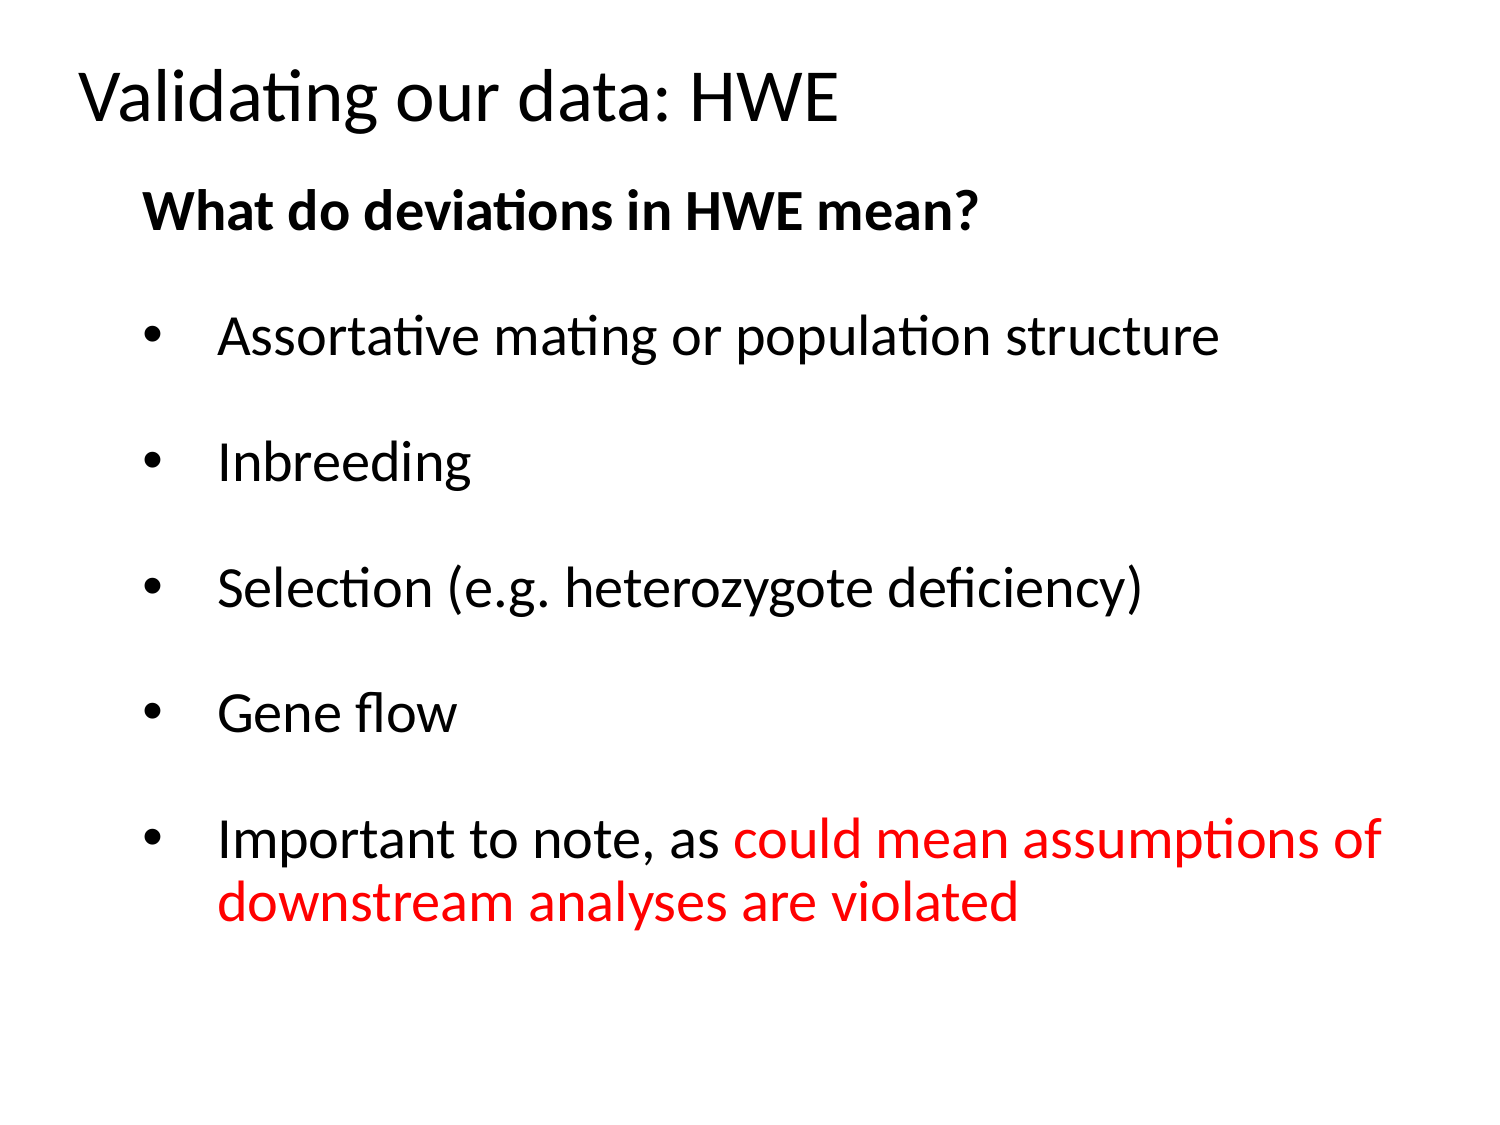

# Validating our data: HWE
What do deviations in HWE mean?

Assortative mating or population structure

Inbreeding

Selection (e.g. heterozygote deficiency)

Gene flow

Important to note, as could mean assumptions of downstream analyses are violated